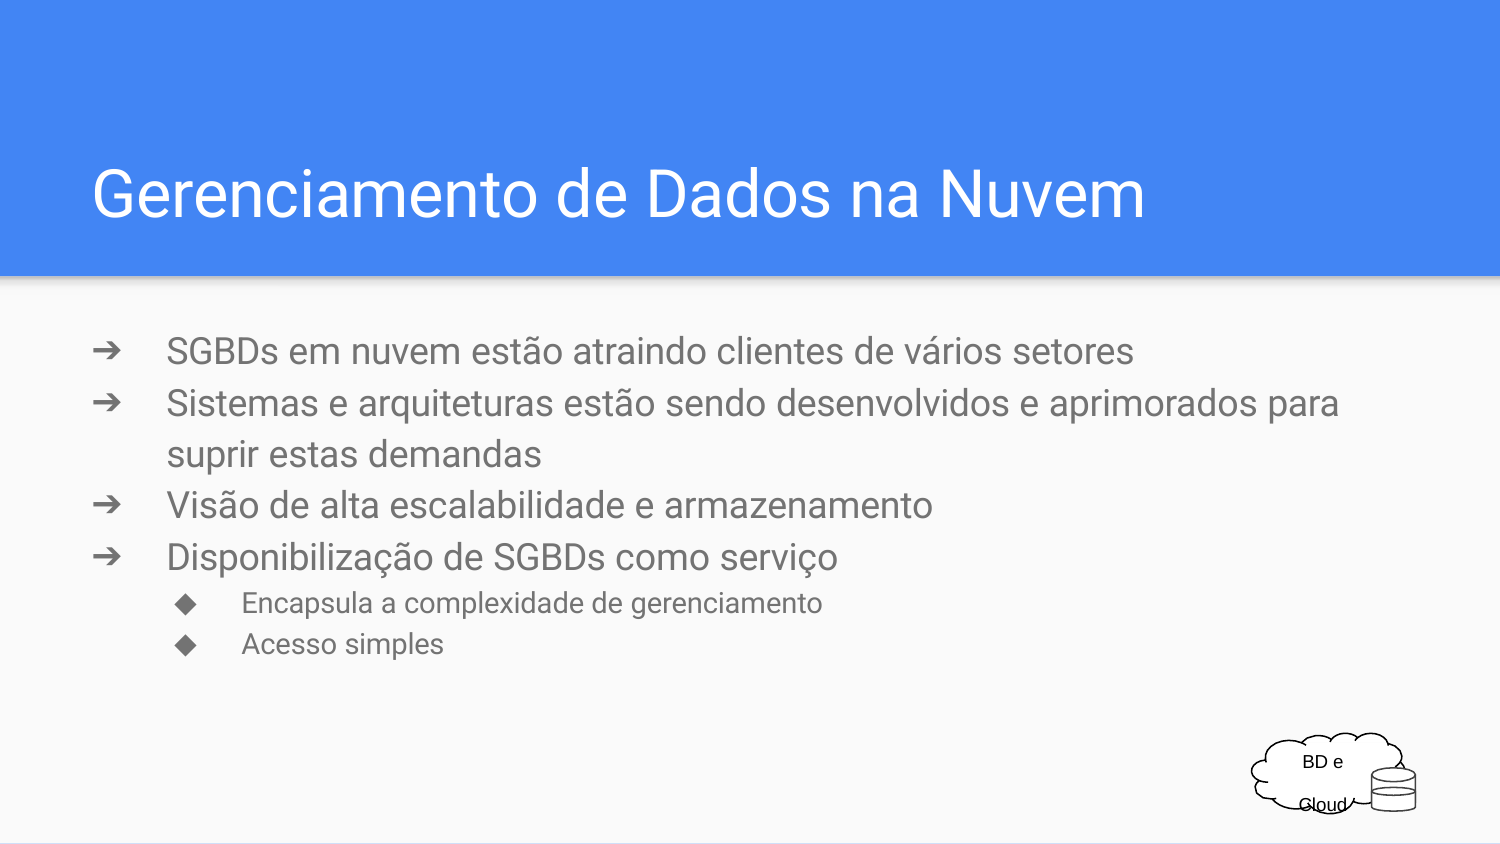

# Gerenciamento de Dados na Nuvem
SGBDs em nuvem estão atraindo clientes de vários setores
Sistemas e arquiteturas estão sendo desenvolvidos e aprimorados para  suprir estas demandas
Visão de alta escalabilidade e armazenamento
Disponibilização de SGBDs como serviço
Encapsula a complexidade de gerenciamento
Acesso simples
BD e  Cloud